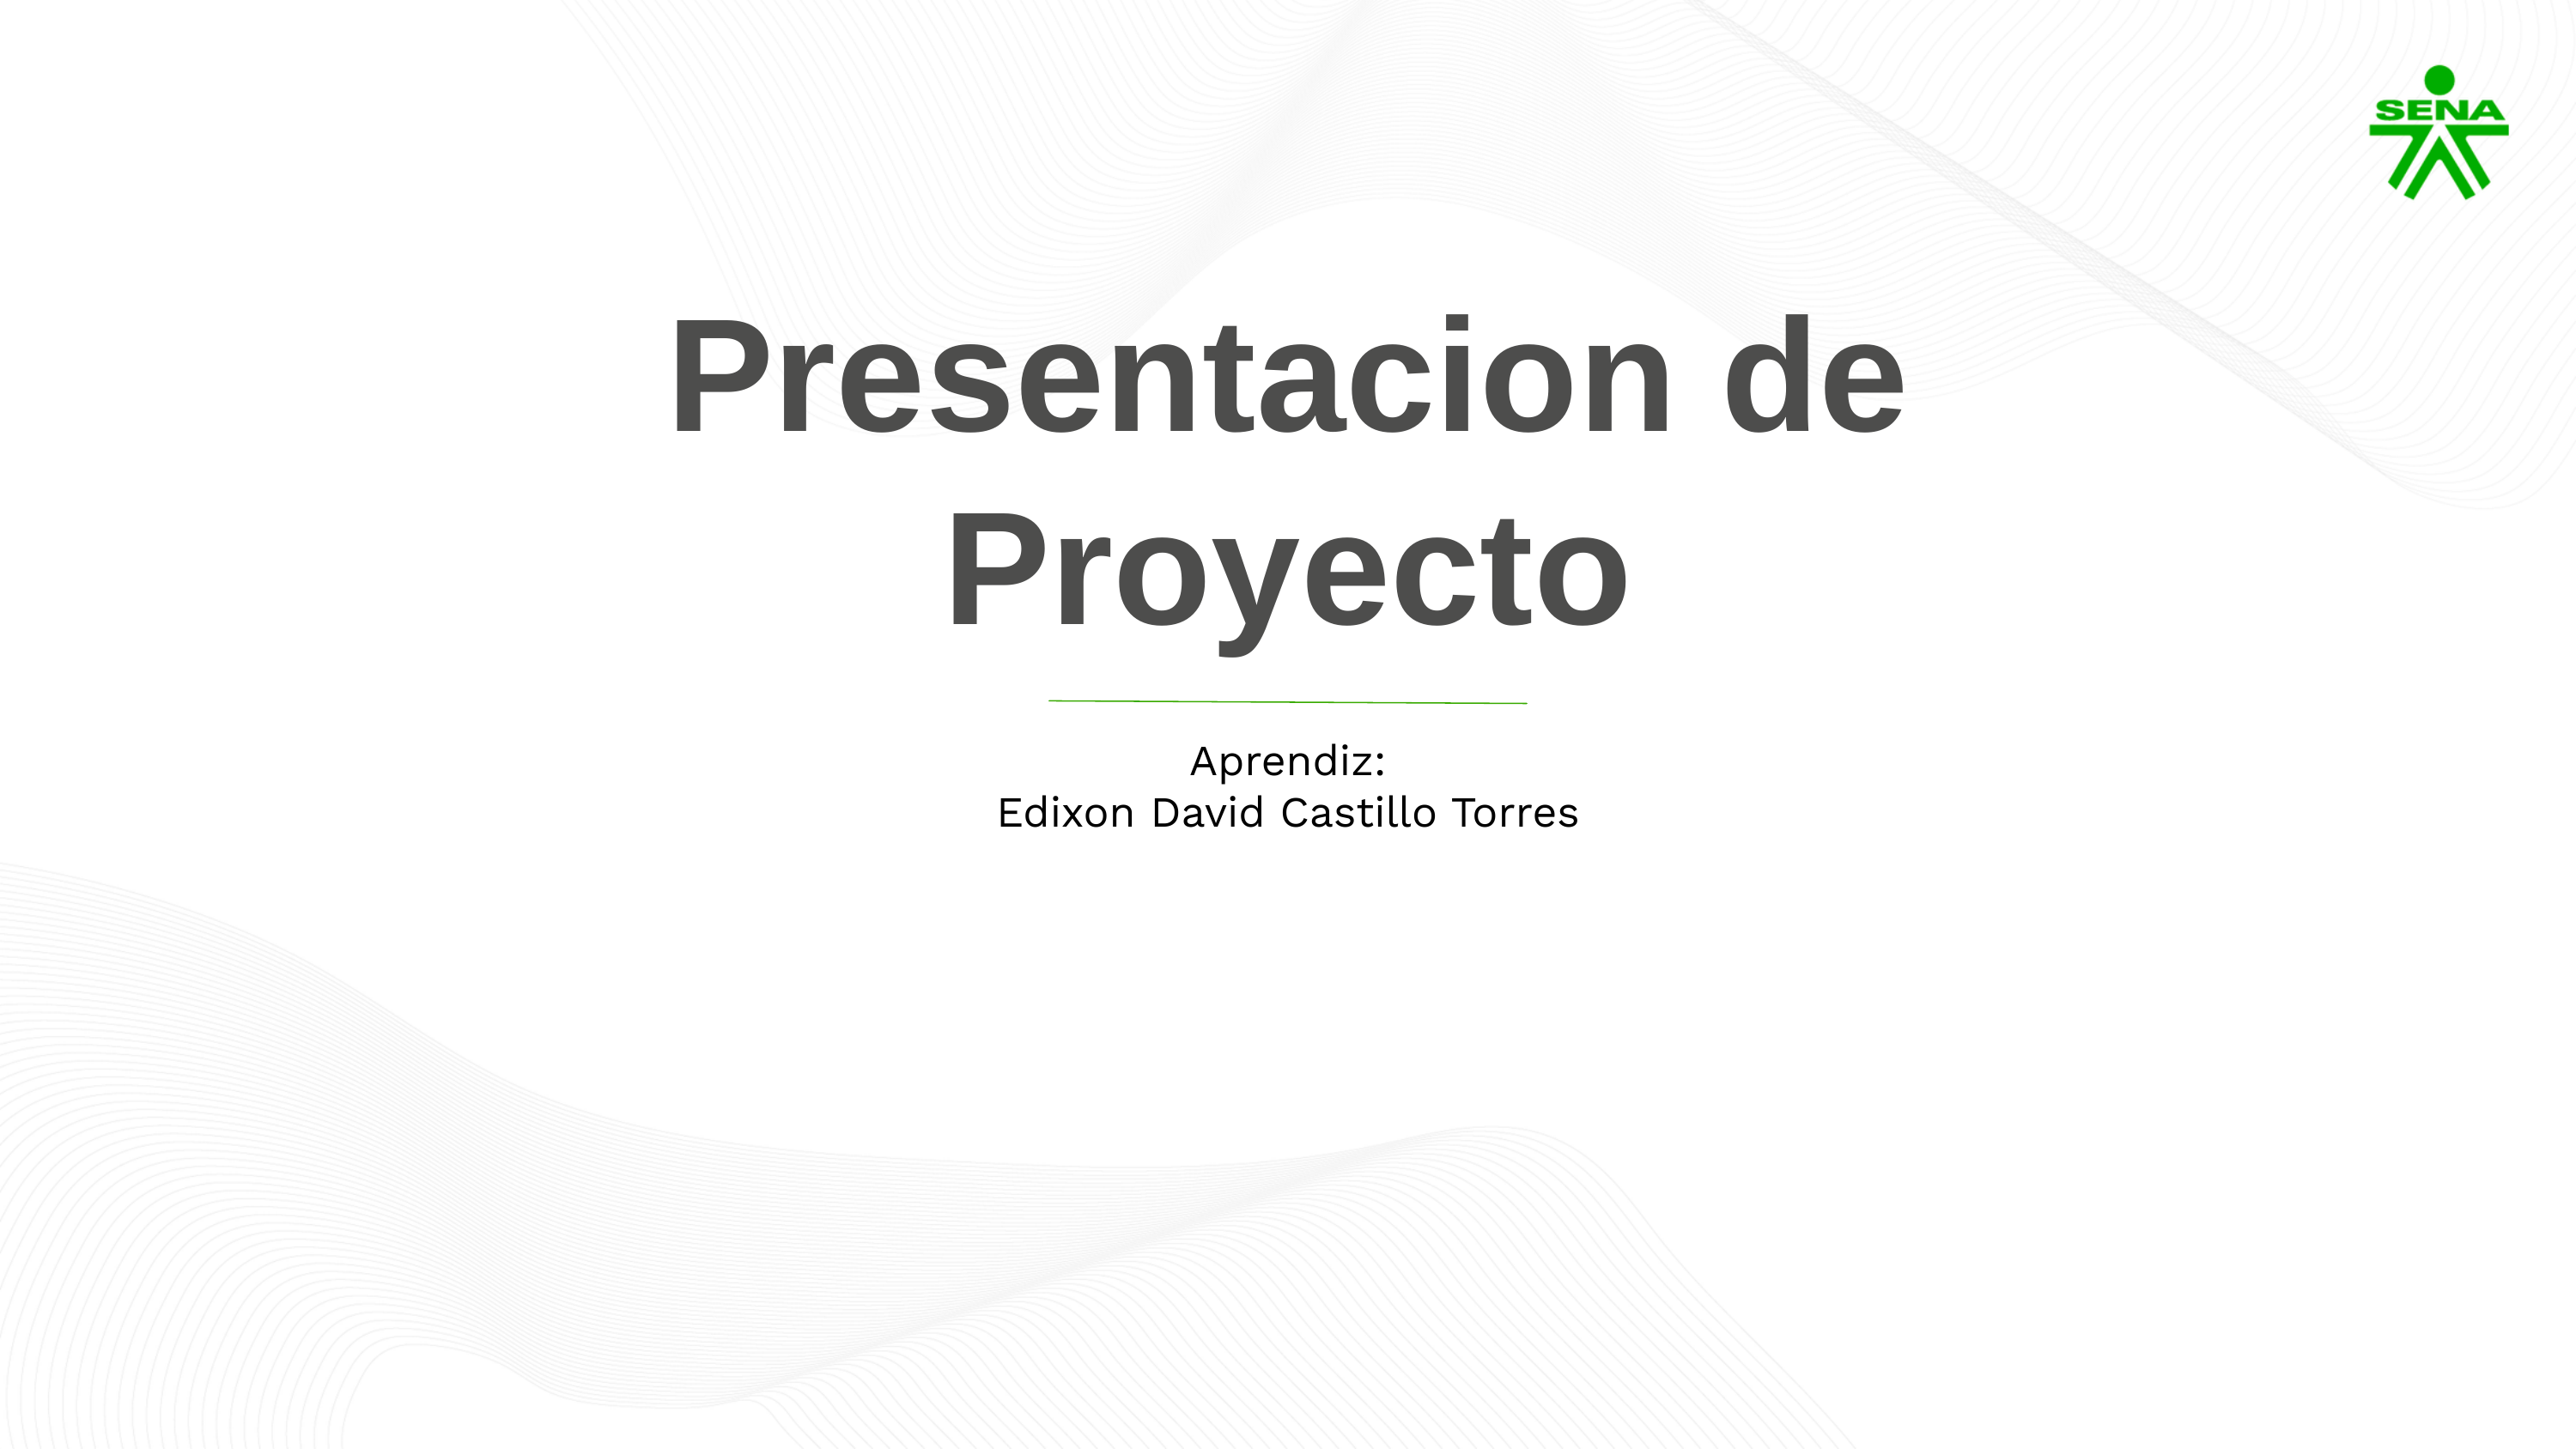

Presentacion de Proyecto

Aprendiz:
Edixon David Castillo Torres